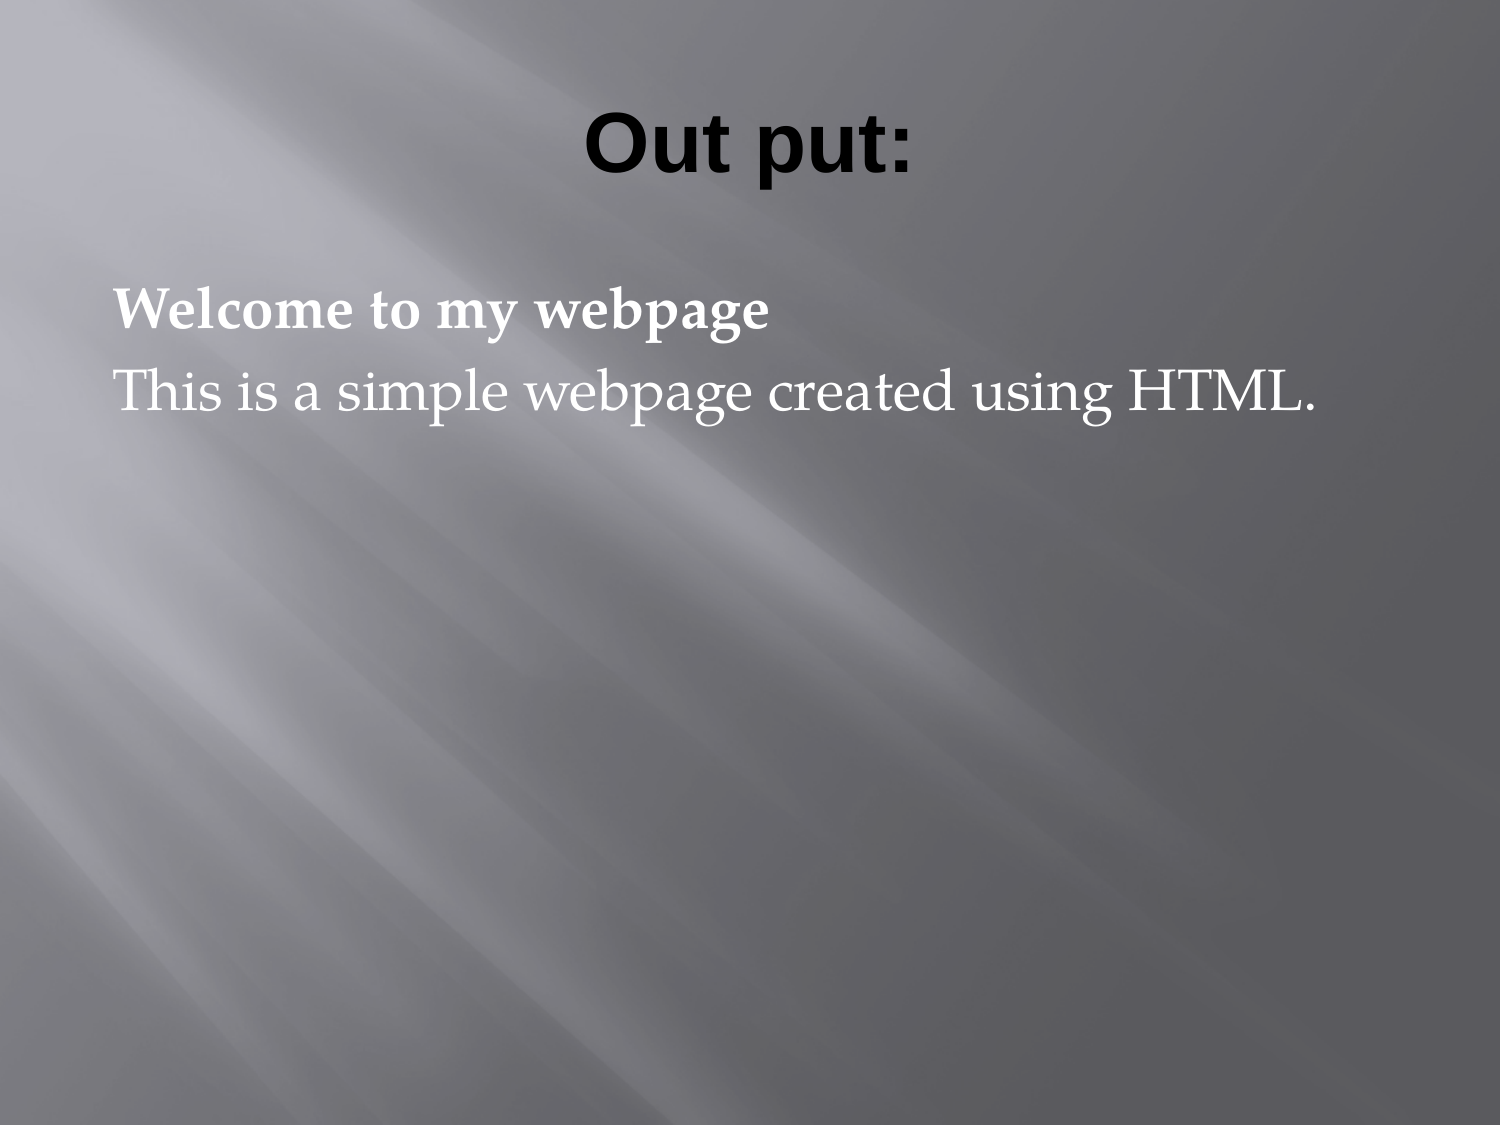

# Out put:
Welcome to my webpage
This is a simple webpage created using HTML.